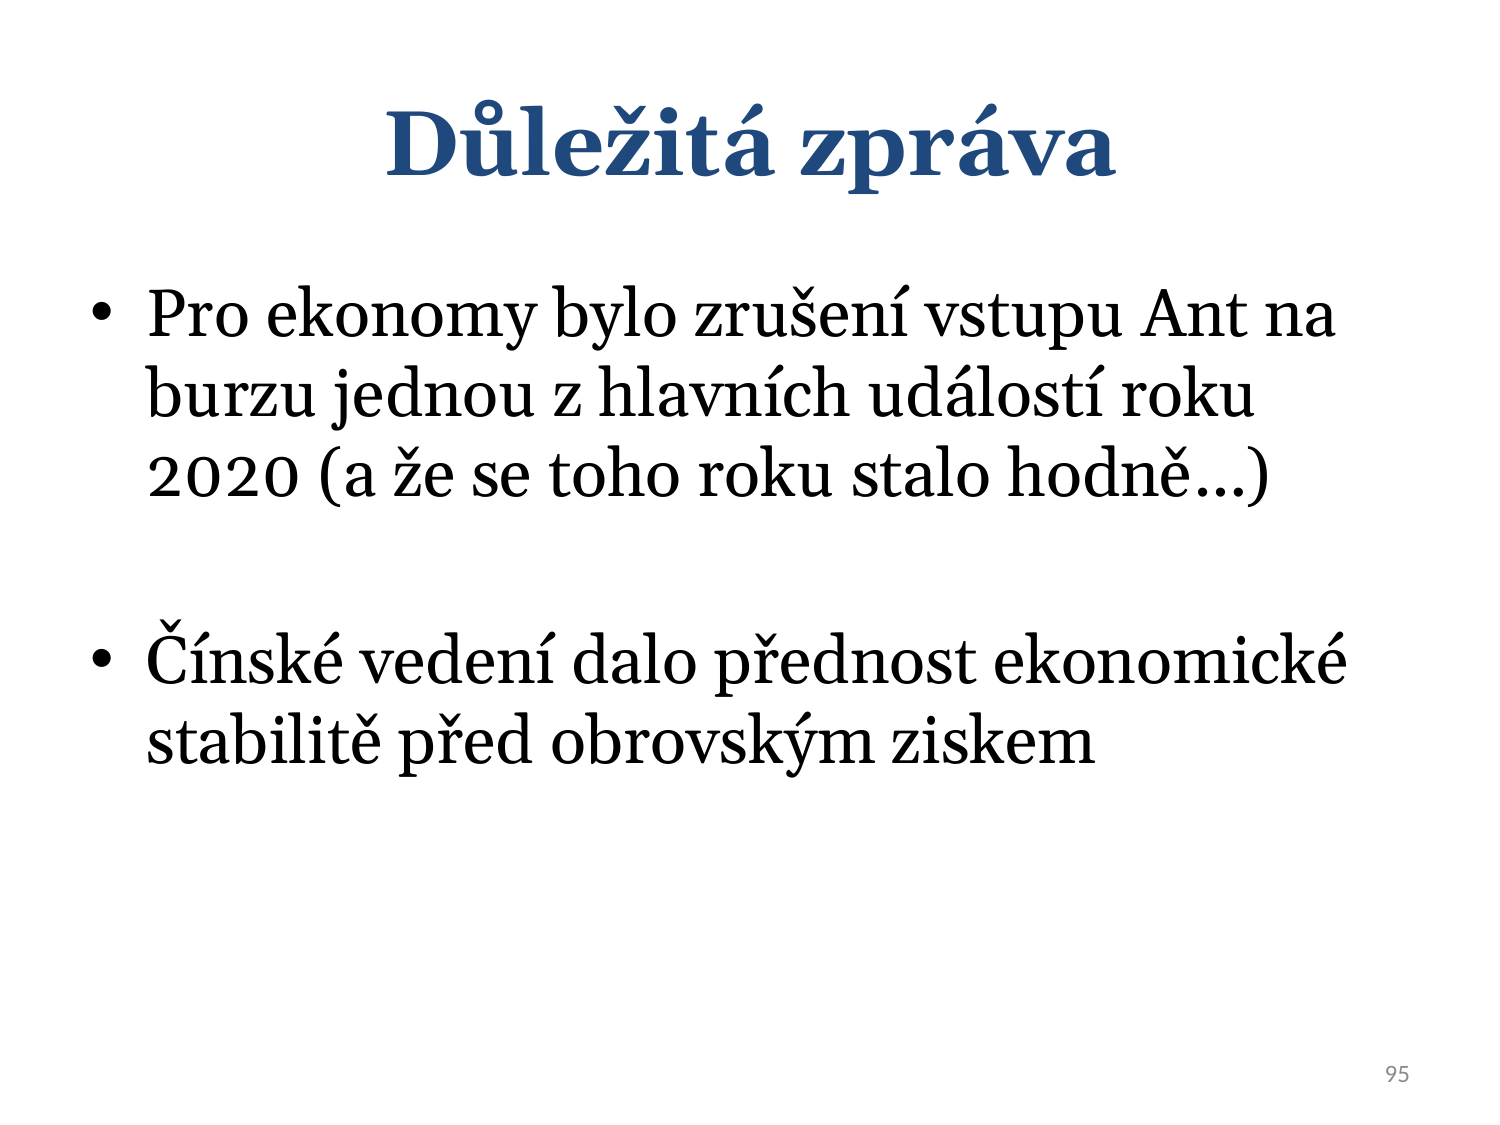

# Důležitá zpráva
Pro ekonomy bylo zrušení vstupu Ant na burzu jednou z hlavních událostí roku 2020 (a že se toho roku stalo hodně…)

Čínské vedení dalo přednost ekonomické stabilitě před obrovským ziskem

95